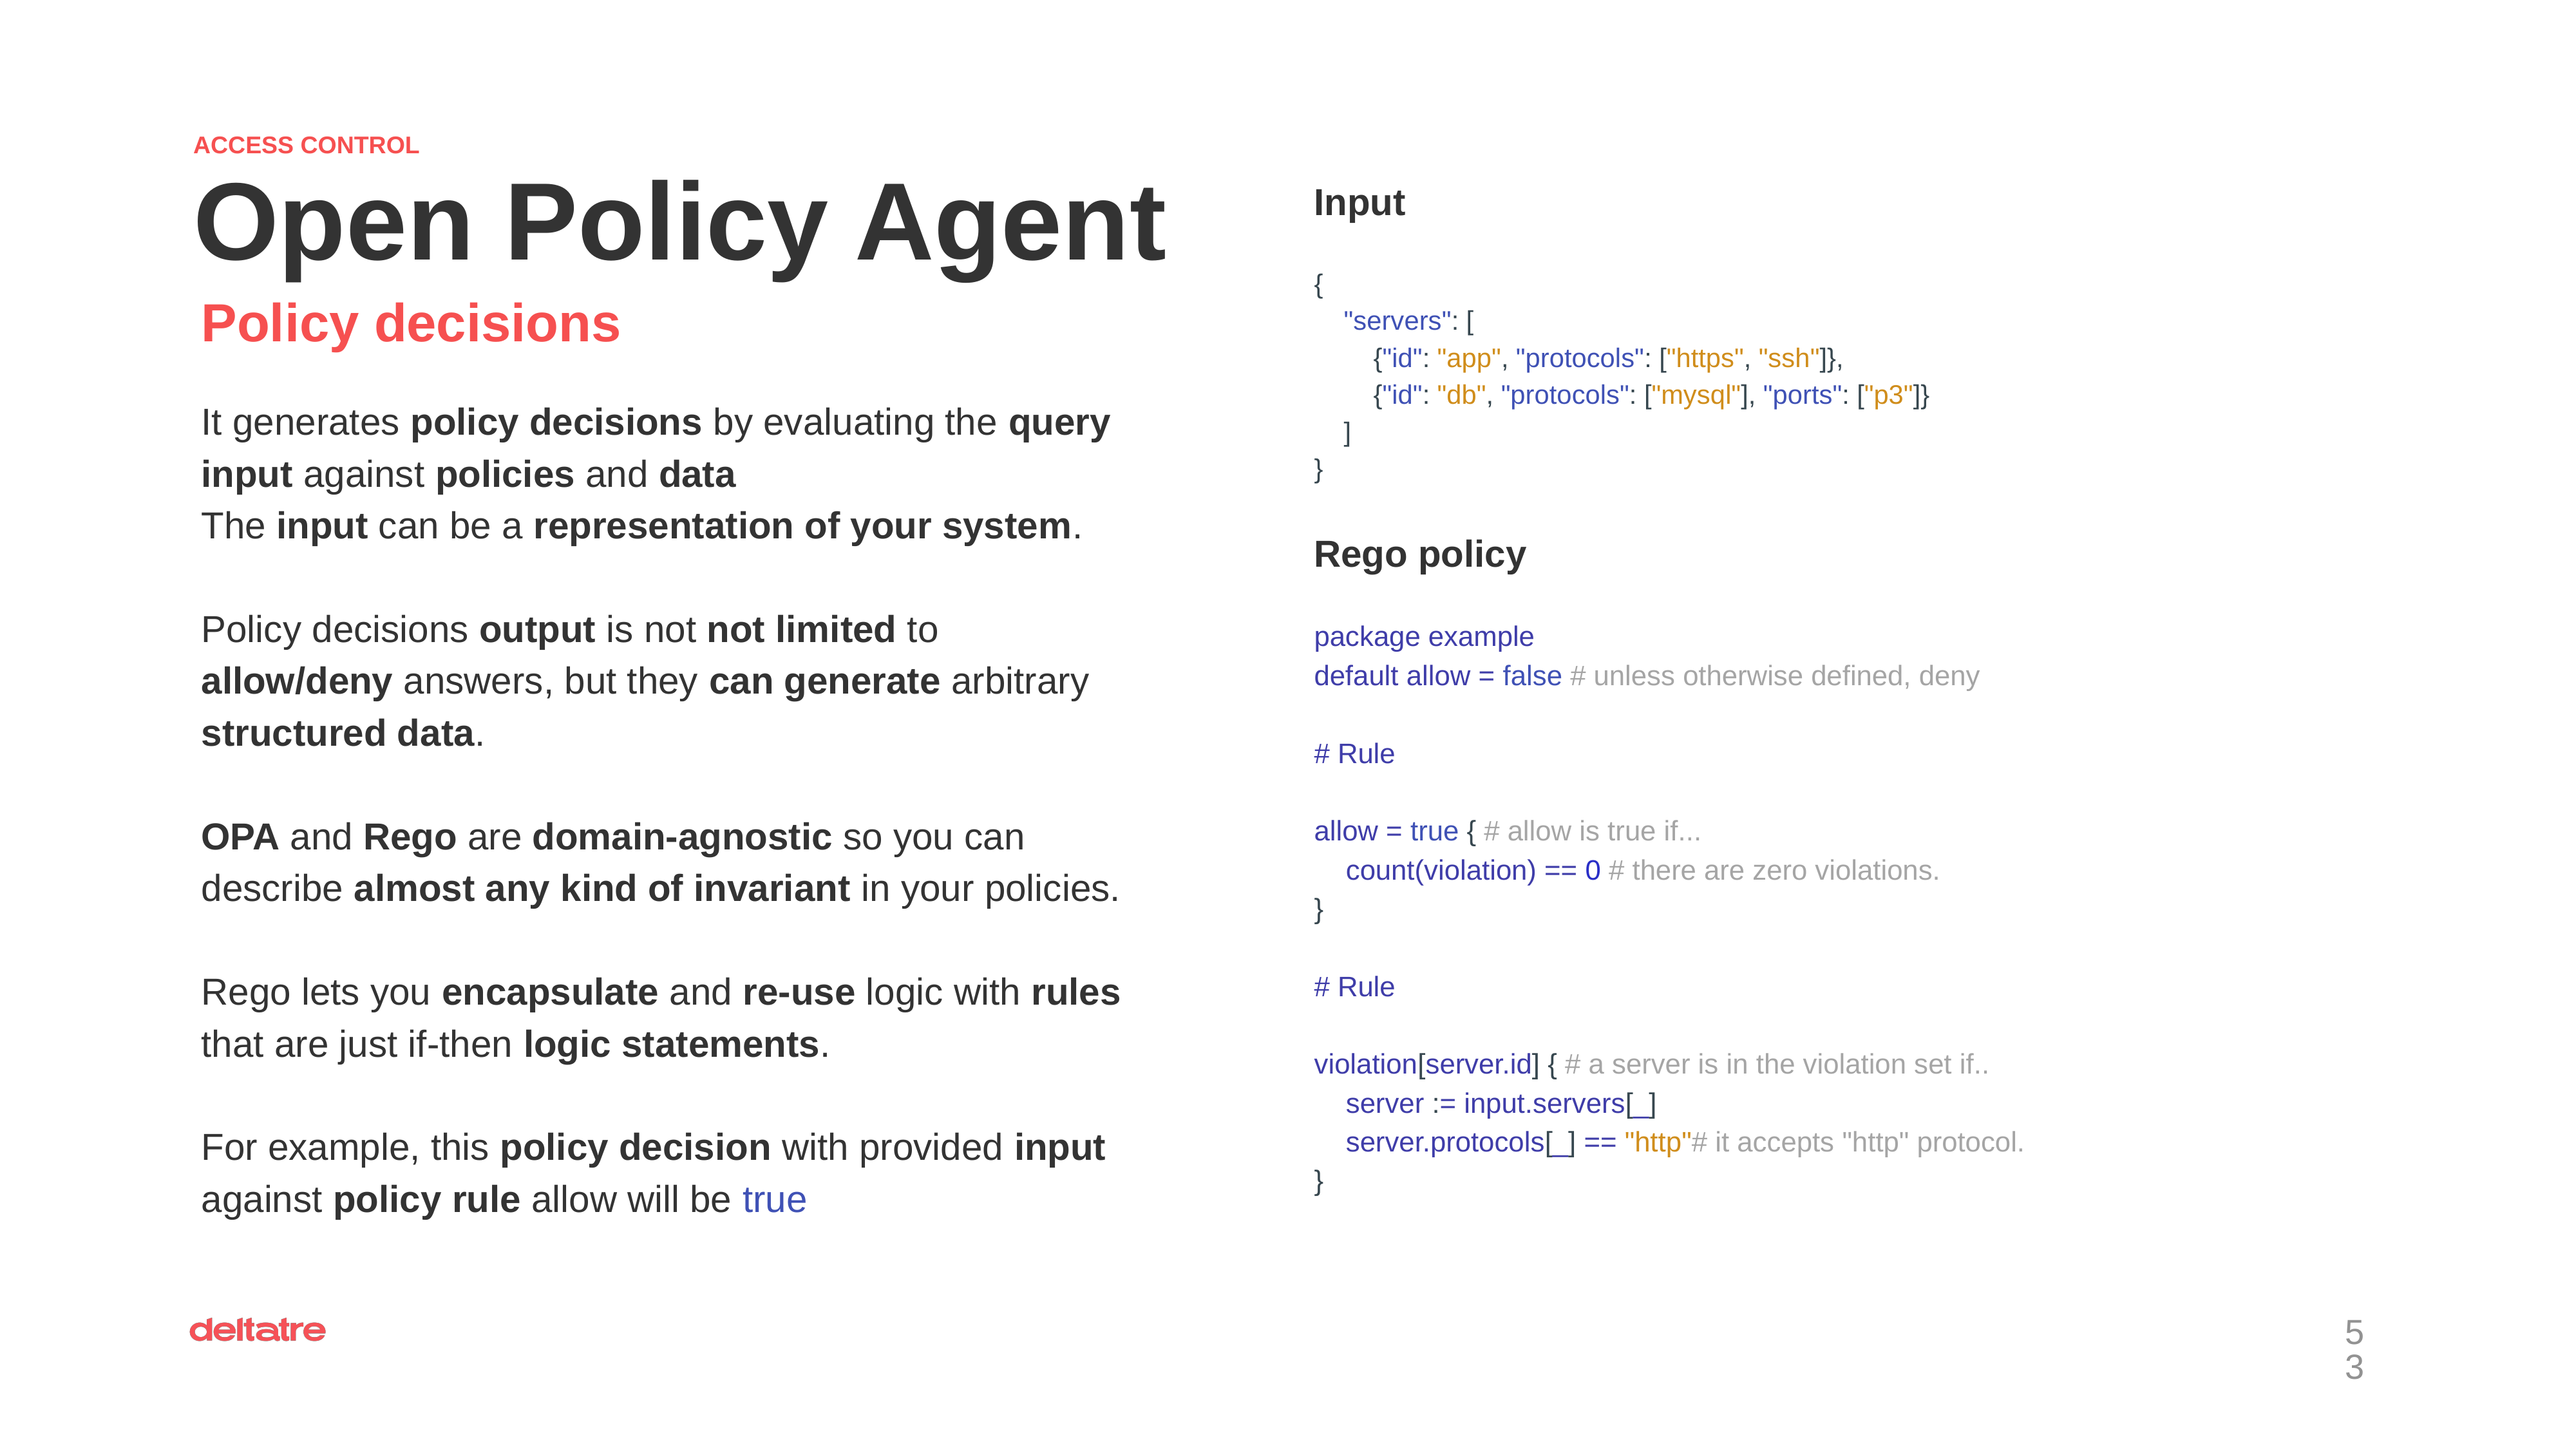

ACCESS CONTROL
Input

{
    "servers": [
        {"id": "app", "protocols": ["https", "ssh"]},
        {"id": "db", "protocols": ["mysql"], "ports": ["p3"]}
    ]
}

Rego policy

package example
default allow = false # unless otherwise defined, deny

# Rule

allow = true { # allow is true if...
    count(violation) == 0 # there are zero violations.
}

# Rule

violation[server.id] { # a server is in the violation set if..
    server := input.servers[_]
    server.protocols[_] == "http"# it accepts "http" protocol.
}

Open Policy Agent
Policy decisions
It generates policy decisions by evaluating the query input against policies and data
The input can be a representation of your system.

Policy decisions output is not not limited to allow/deny answers, but they can generate arbitrary structured data.

OPA and Rego are domain-agnostic so you can describe almost any kind of invariant in your policies.

Rego lets you encapsulate and re-use logic with rules that are just if-then logic statements.

For example, this policy decision with provided input against policy rule allow will be true

53